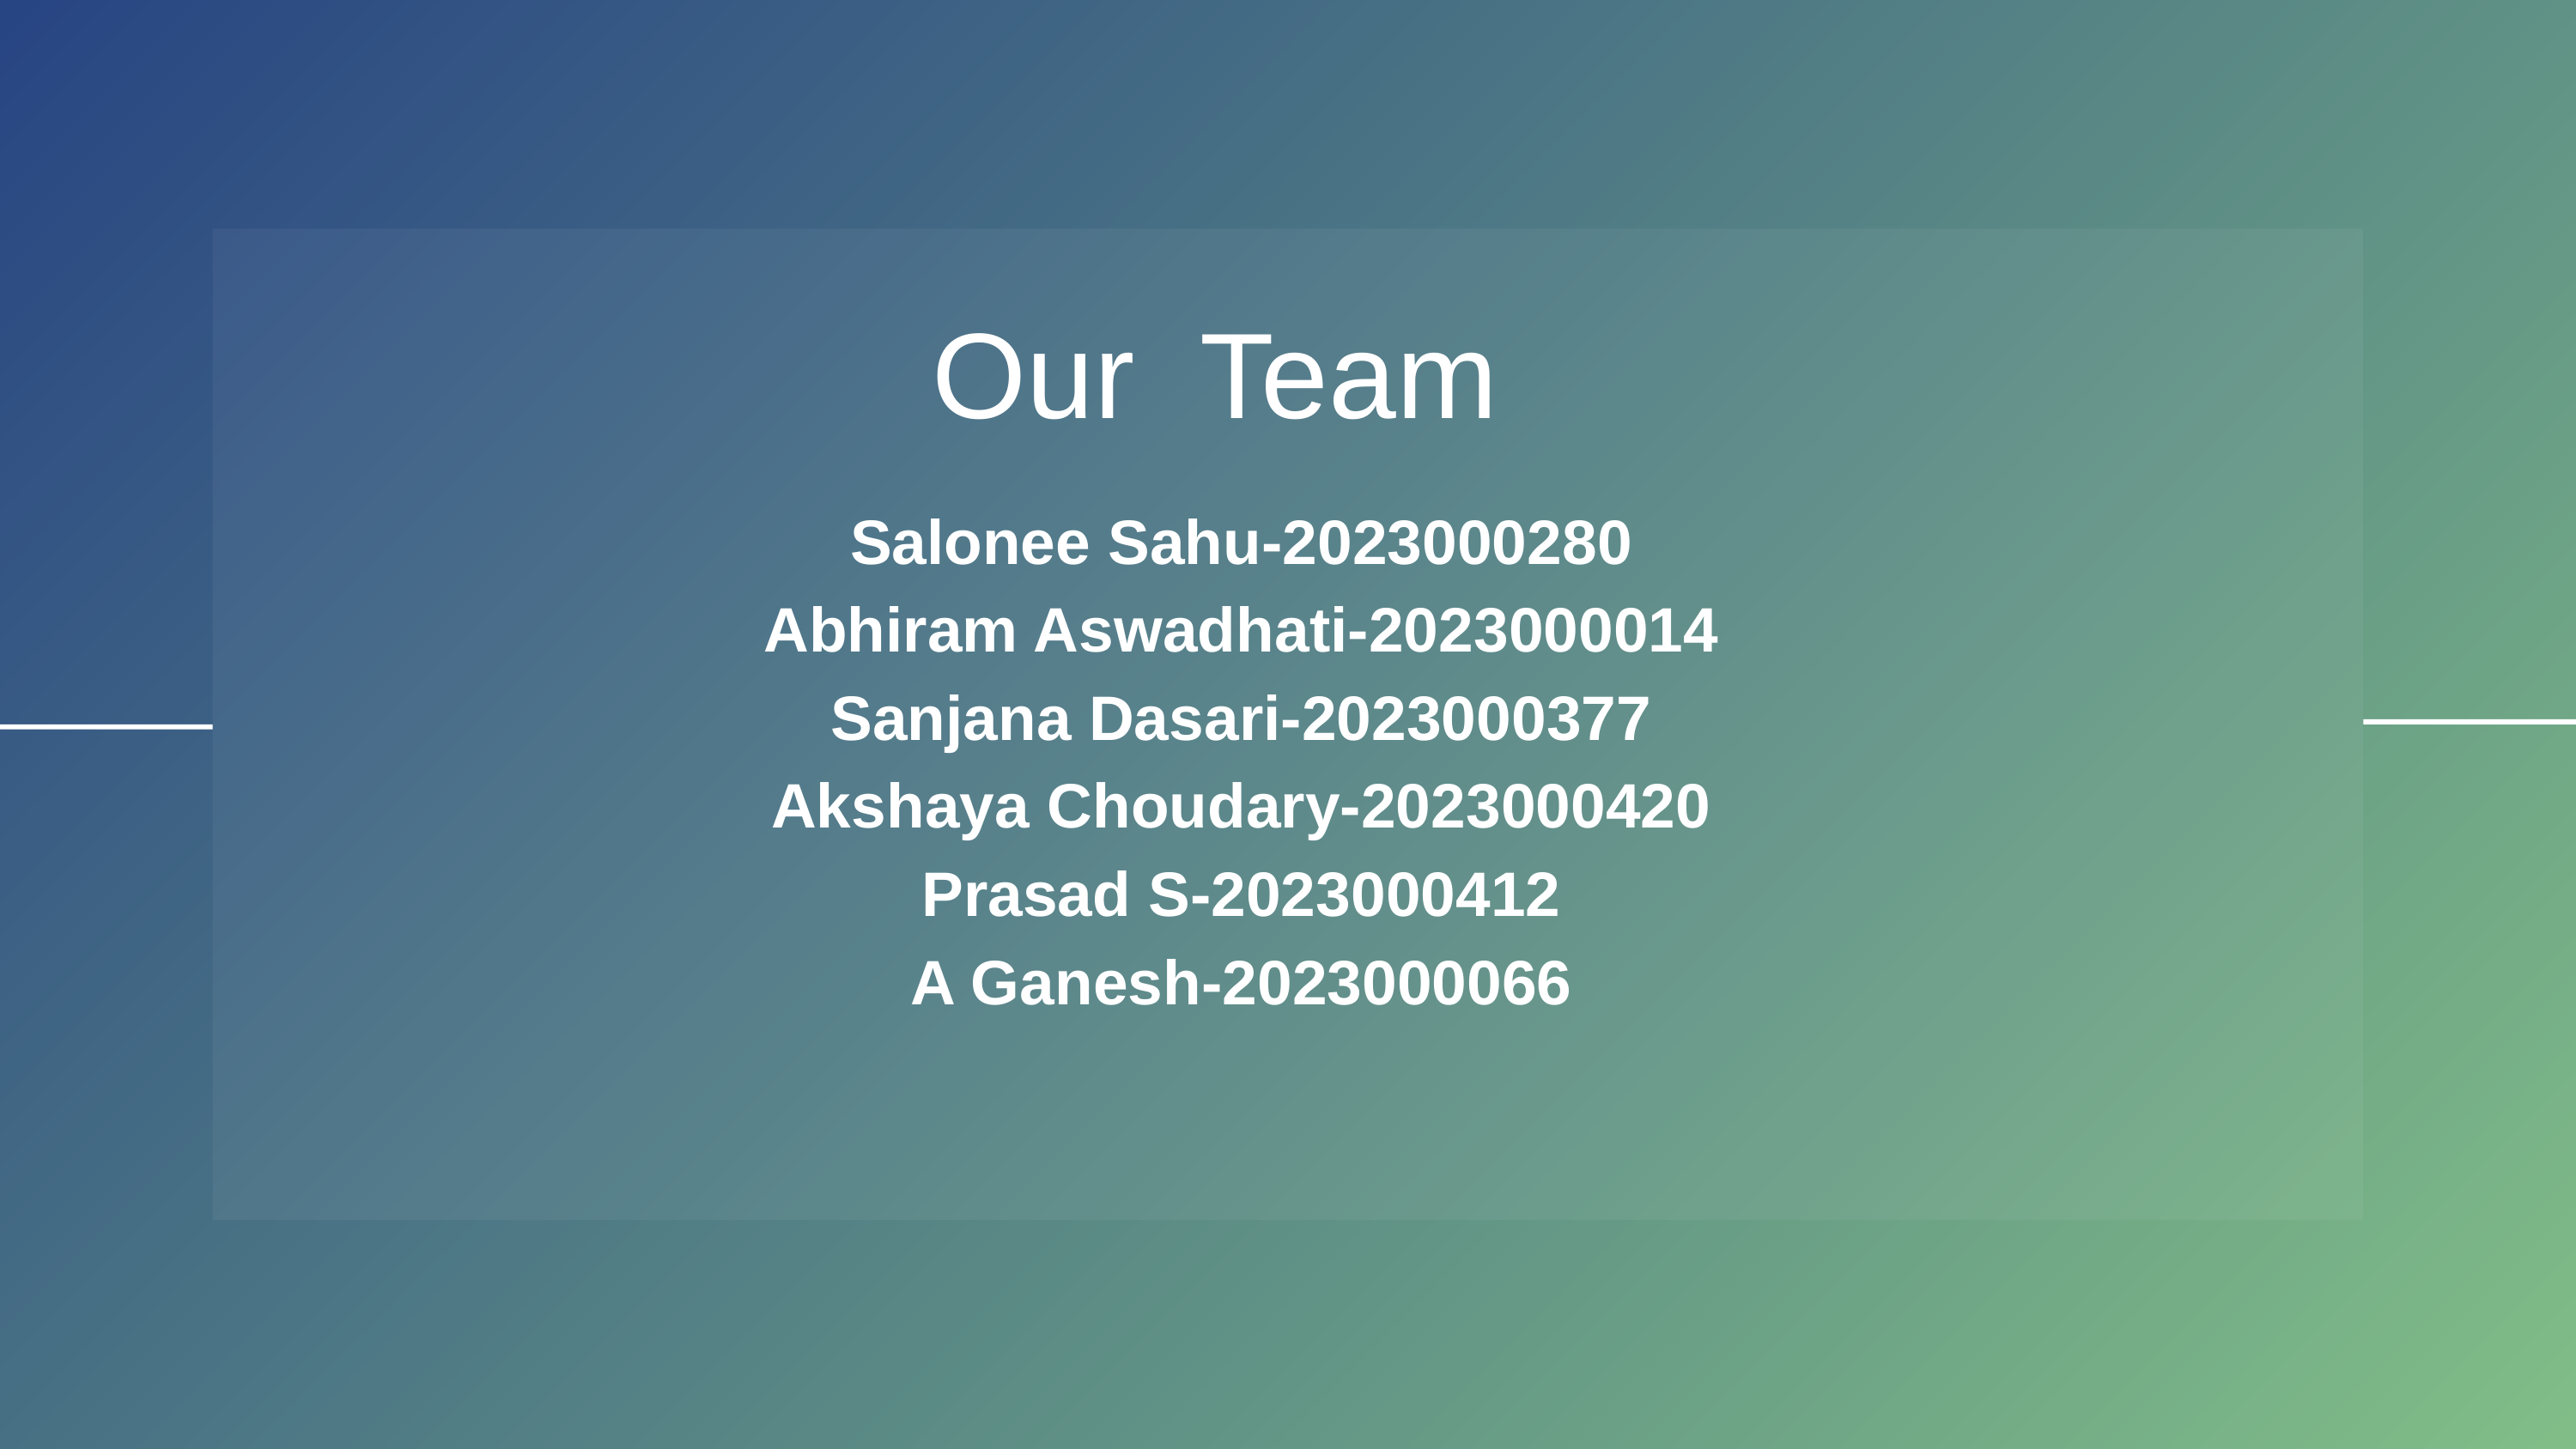

Our  Team
Salonee Sahu-2023000280
Abhiram Aswadhati-2023000014
Sanjana Dasari-2023000377
Akshaya Choudary-2023000420
Prasad S-2023000412
A Ganesh-2023000066